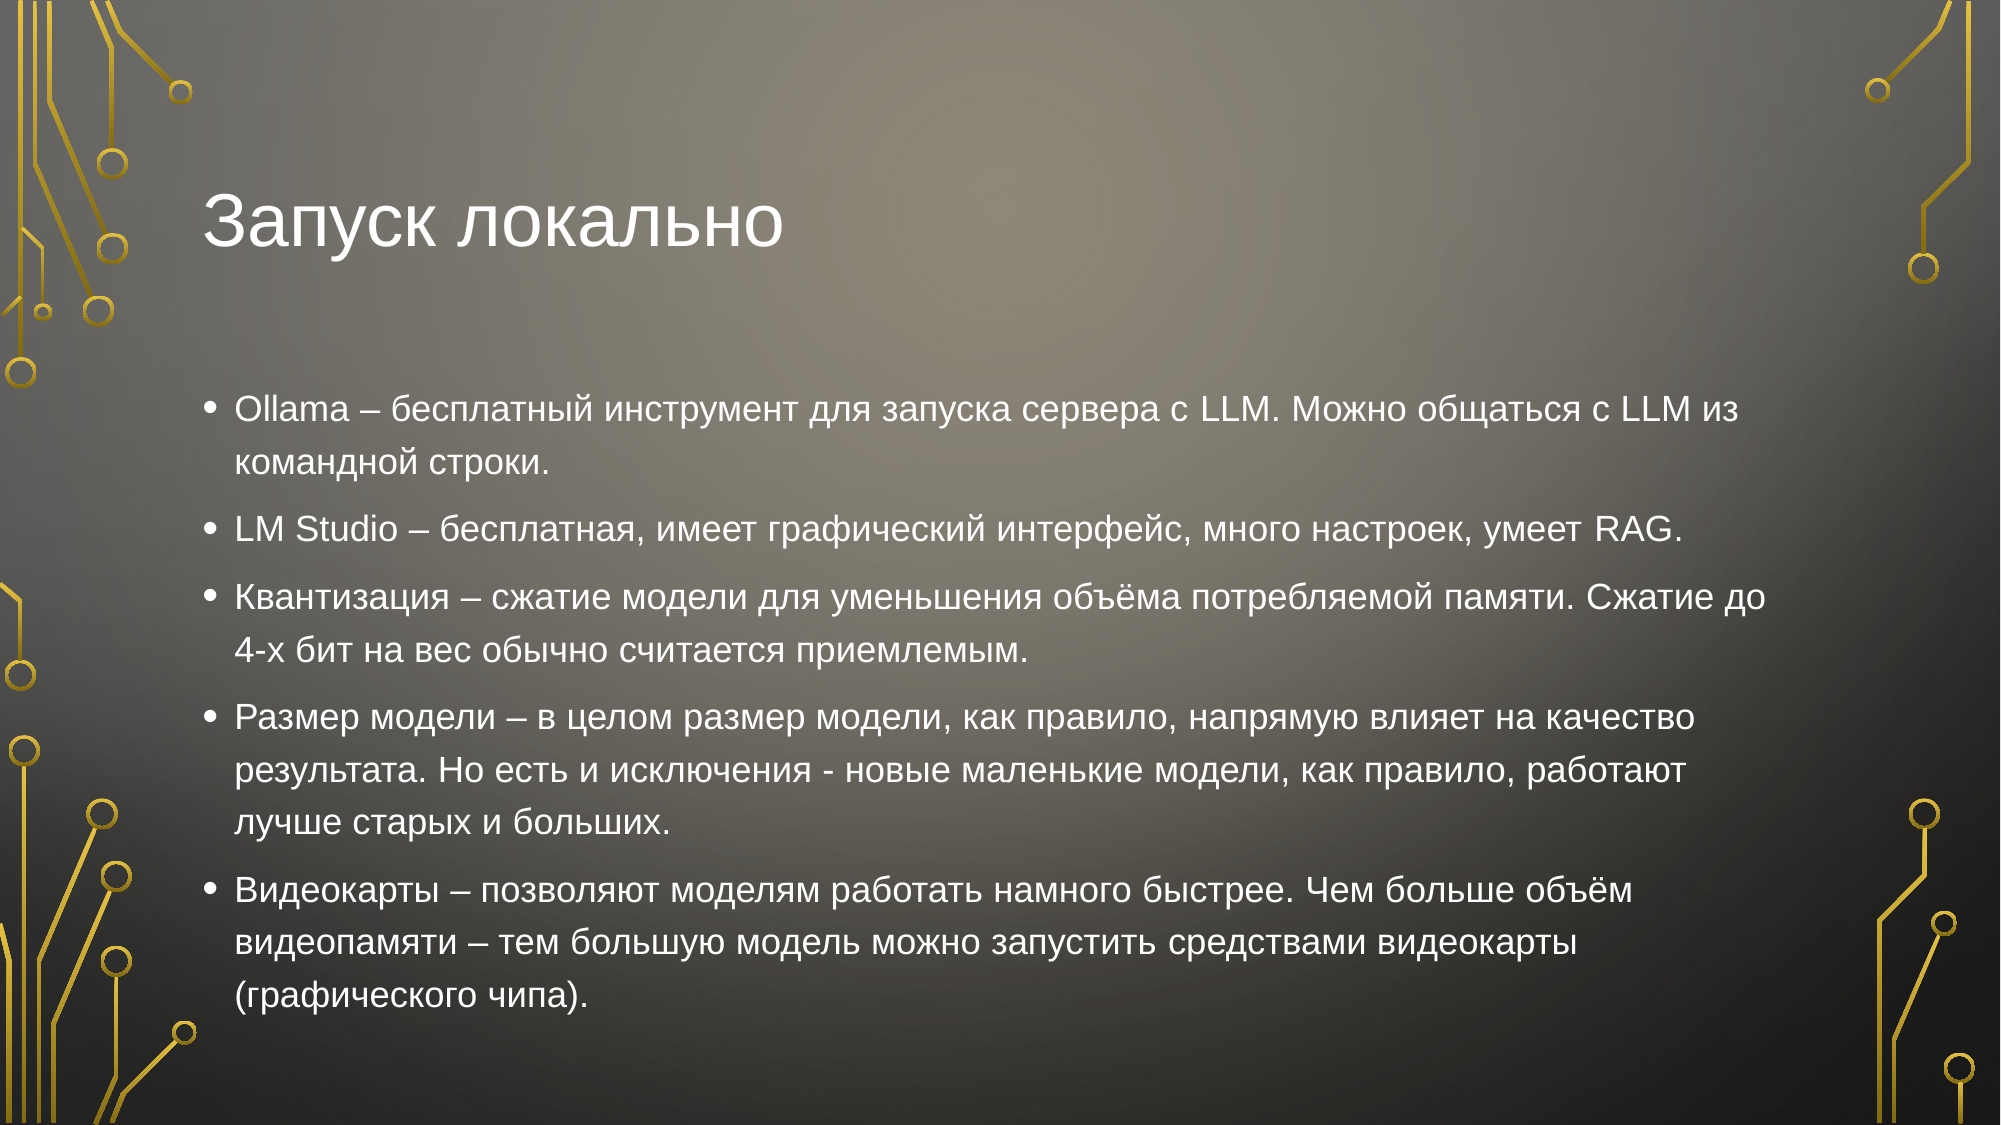

# Запуск локально
Ollama – бесплатный инструмент для запуска сервера с LLM. Можно общаться с LLM из командной строки.
LM Studio – бесплатная, имеет графический интерфейс, много настроек, умеет RAG.
Квантизация – сжатие модели для уменьшения объёма потребляемой памяти. Сжатие до 4-х бит на вес обычно считается приемлемым.
Размер модели – в целом размер модели, как правило, напрямую влияет на качество результата. Но есть и исключения - новые маленькие модели, как правило, работают лучше старых и больших.
Видеокарты – позволяют моделям работать намного быстрее. Чем больше объём видеопамяти – тем большую модель можно запустить средствами видеокарты (графического чипа).